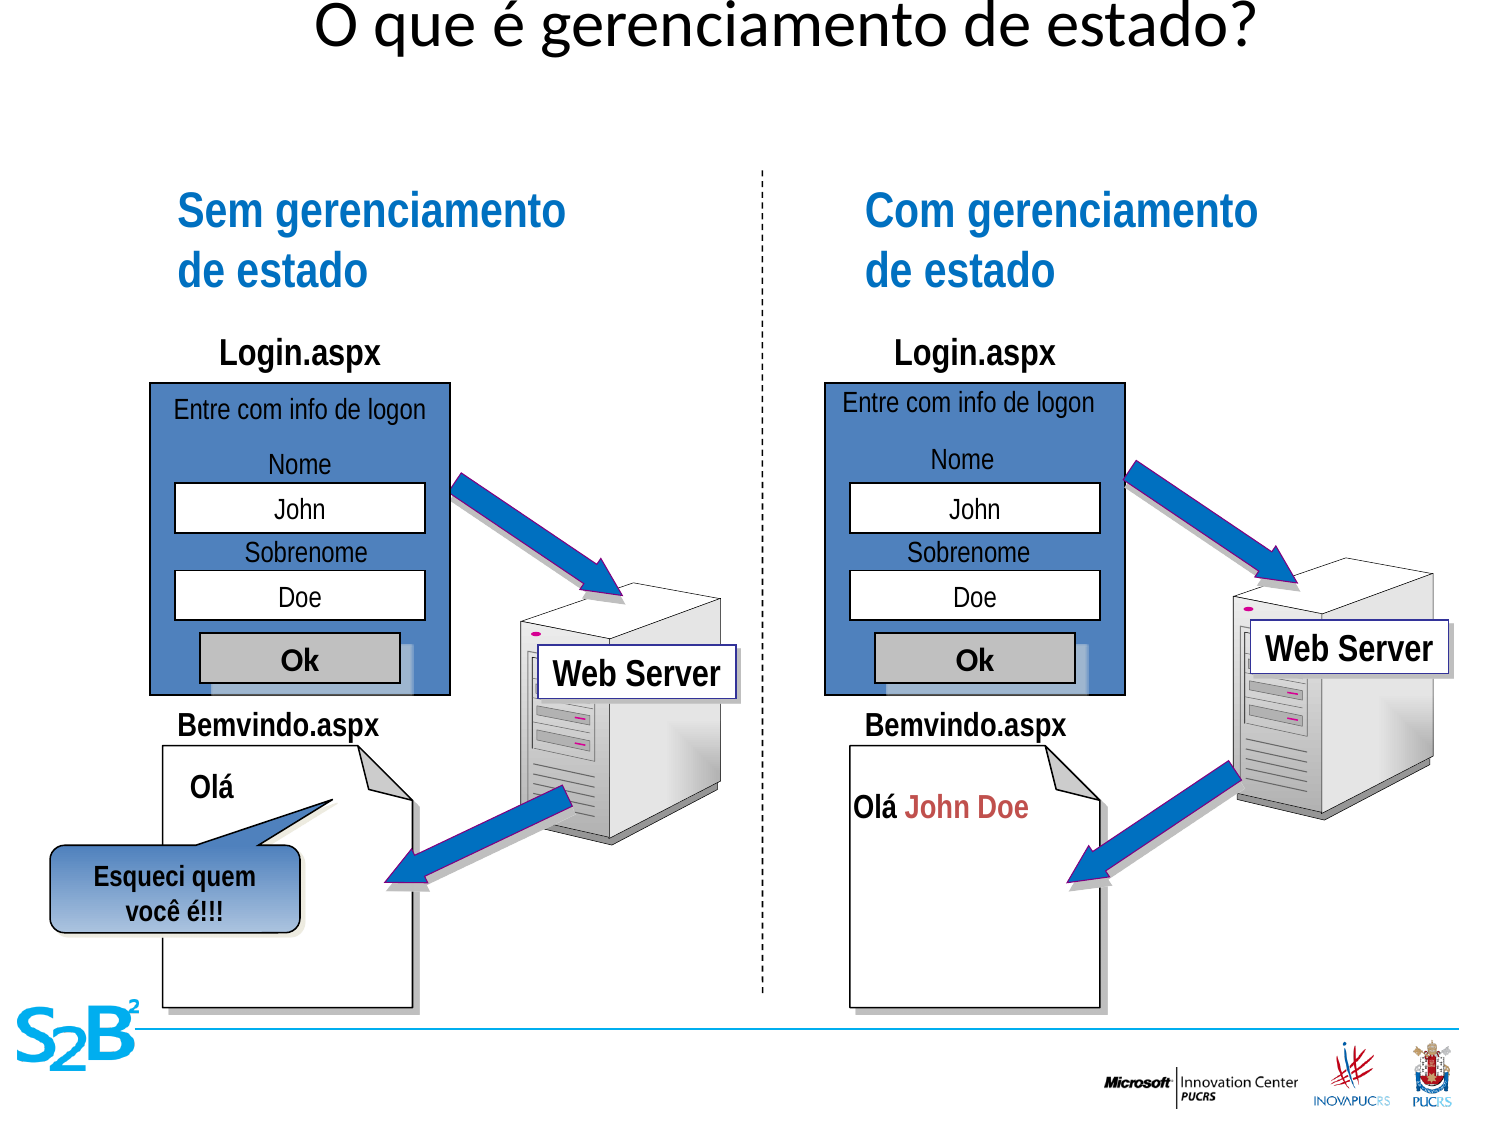

# O que é gerenciamento de estado?
Sem gerenciamento de estado

Com gerenciamento de estado

Login.aspx
Login.aspx

Entre com info de logon
Entre com info de logon
Nome
Nome
John
John

Sobrenome
Sobrenome

Doe
Doe

Web Server
Ok
Ok
Web Server
Bemvindo.aspx
Bemvindo.aspx

Olá
Olá John Doe

Esqueci quem você é!!!